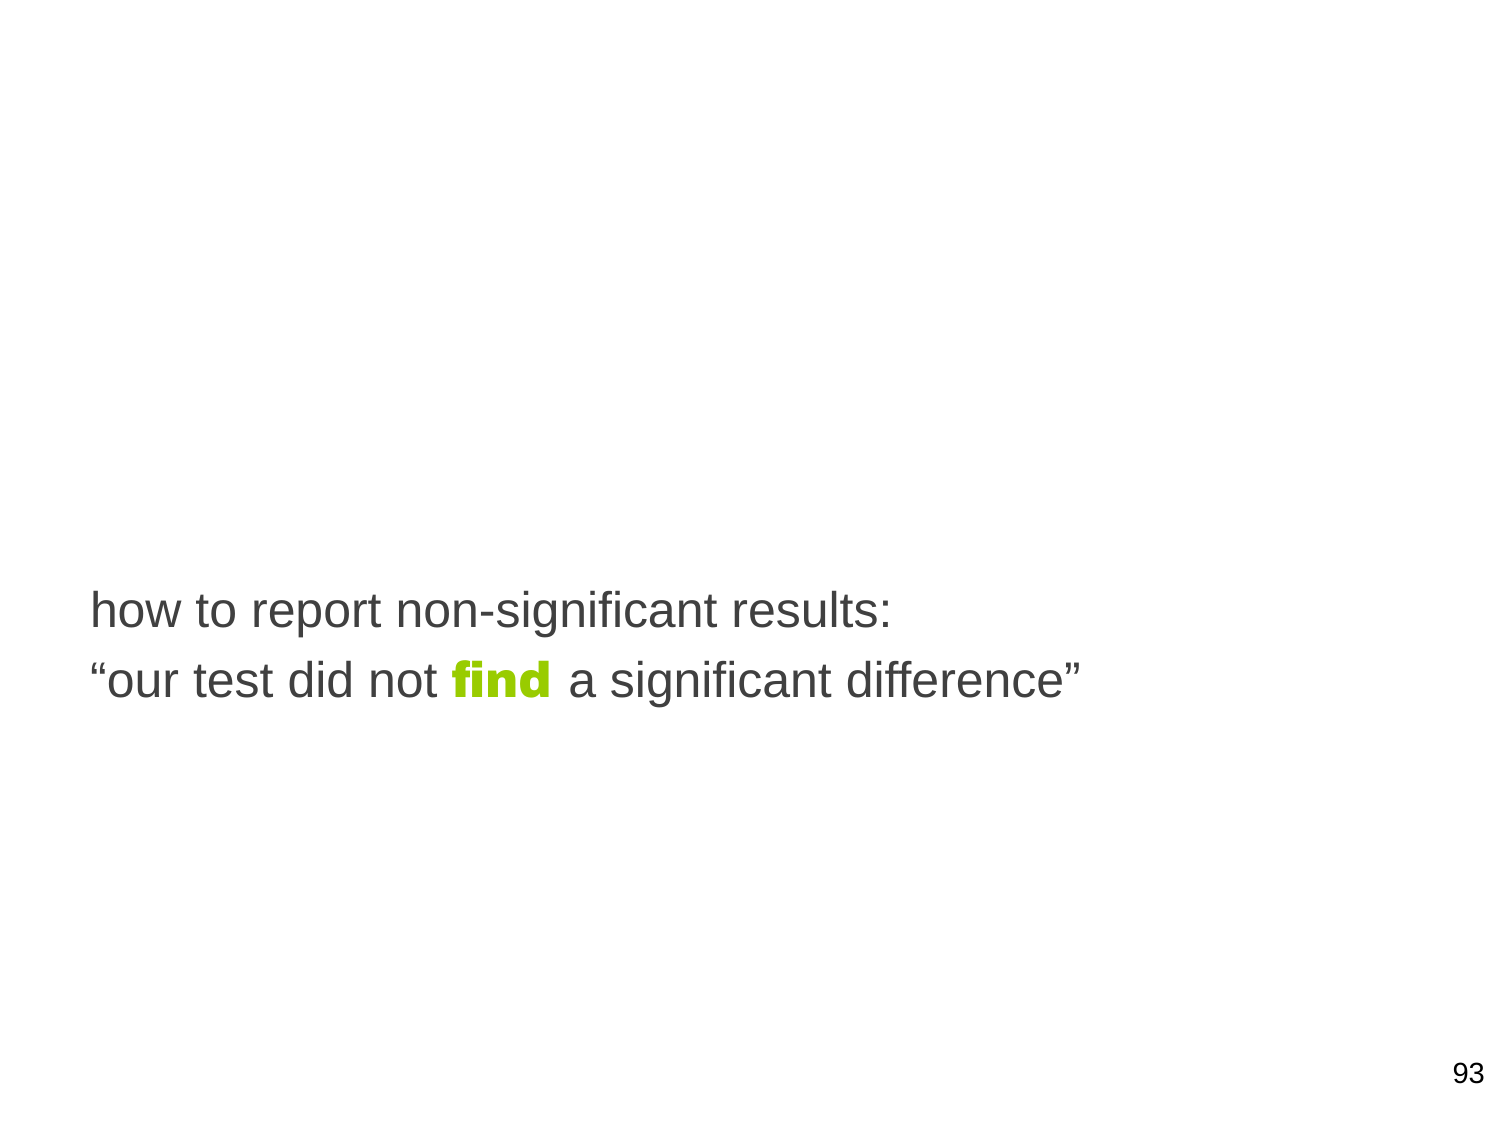

how to report non-significant results:
“our test did not find a significant difference”

93